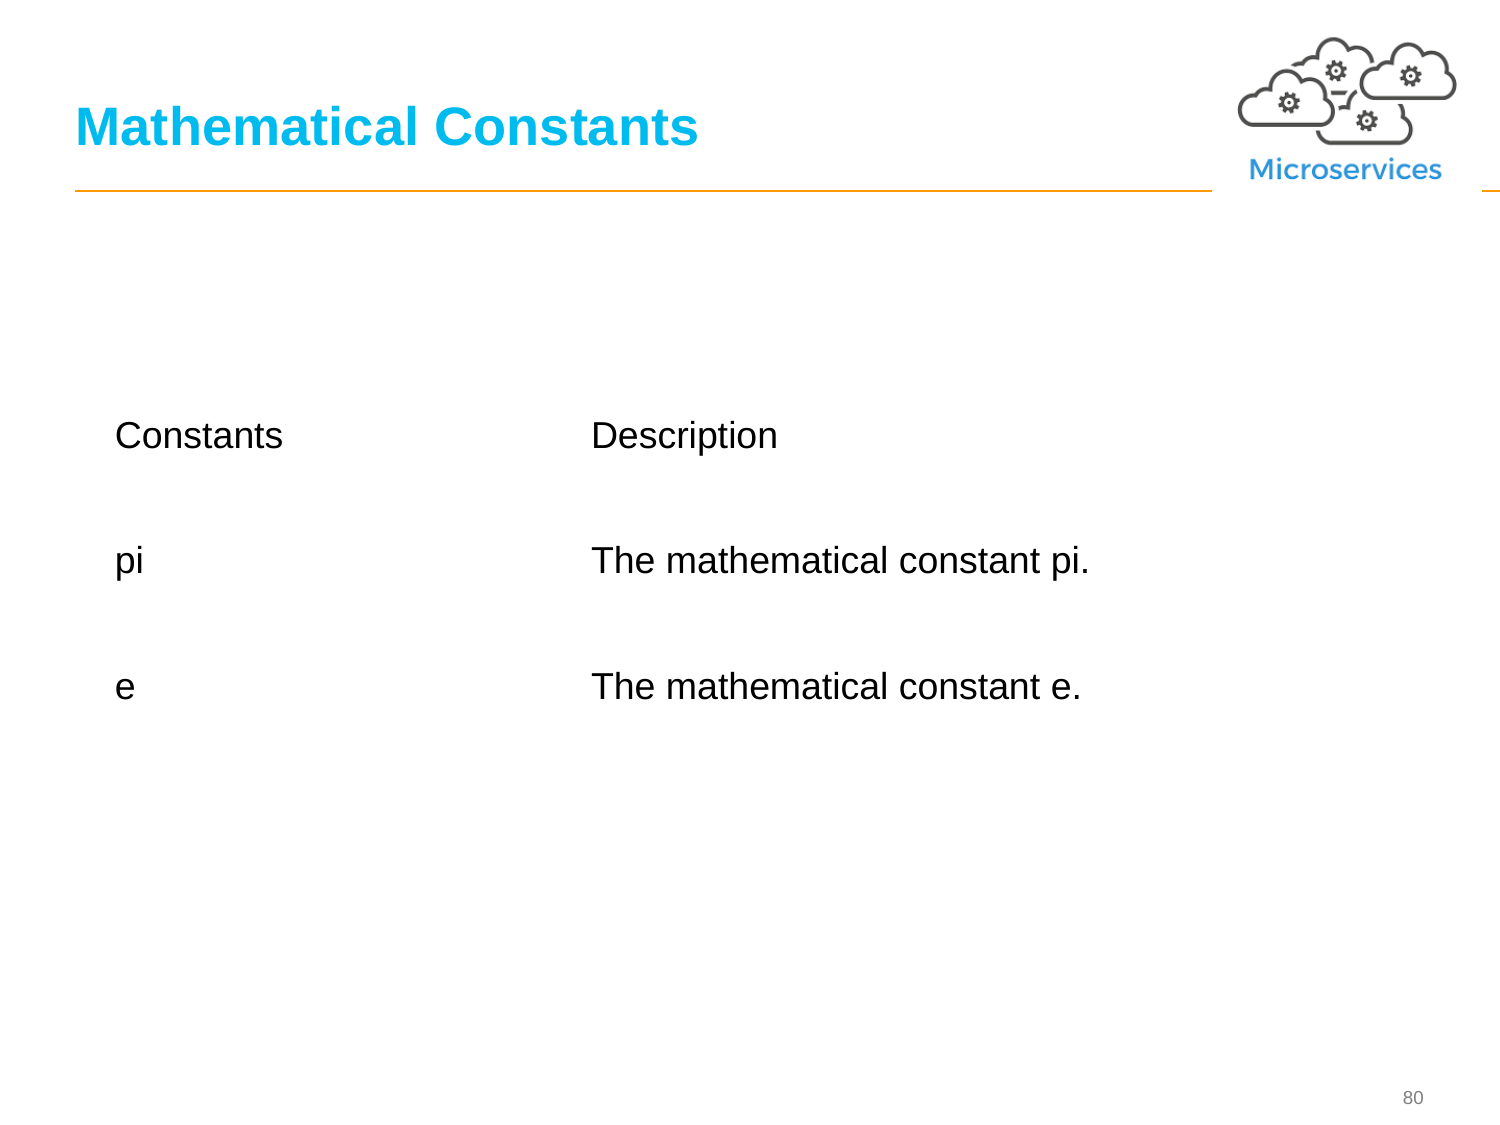

80
# Mathematical Constants
| Constants | Description |
| --- | --- |
| pi | The mathematical constant pi. |
| e | The mathematical constant e. |